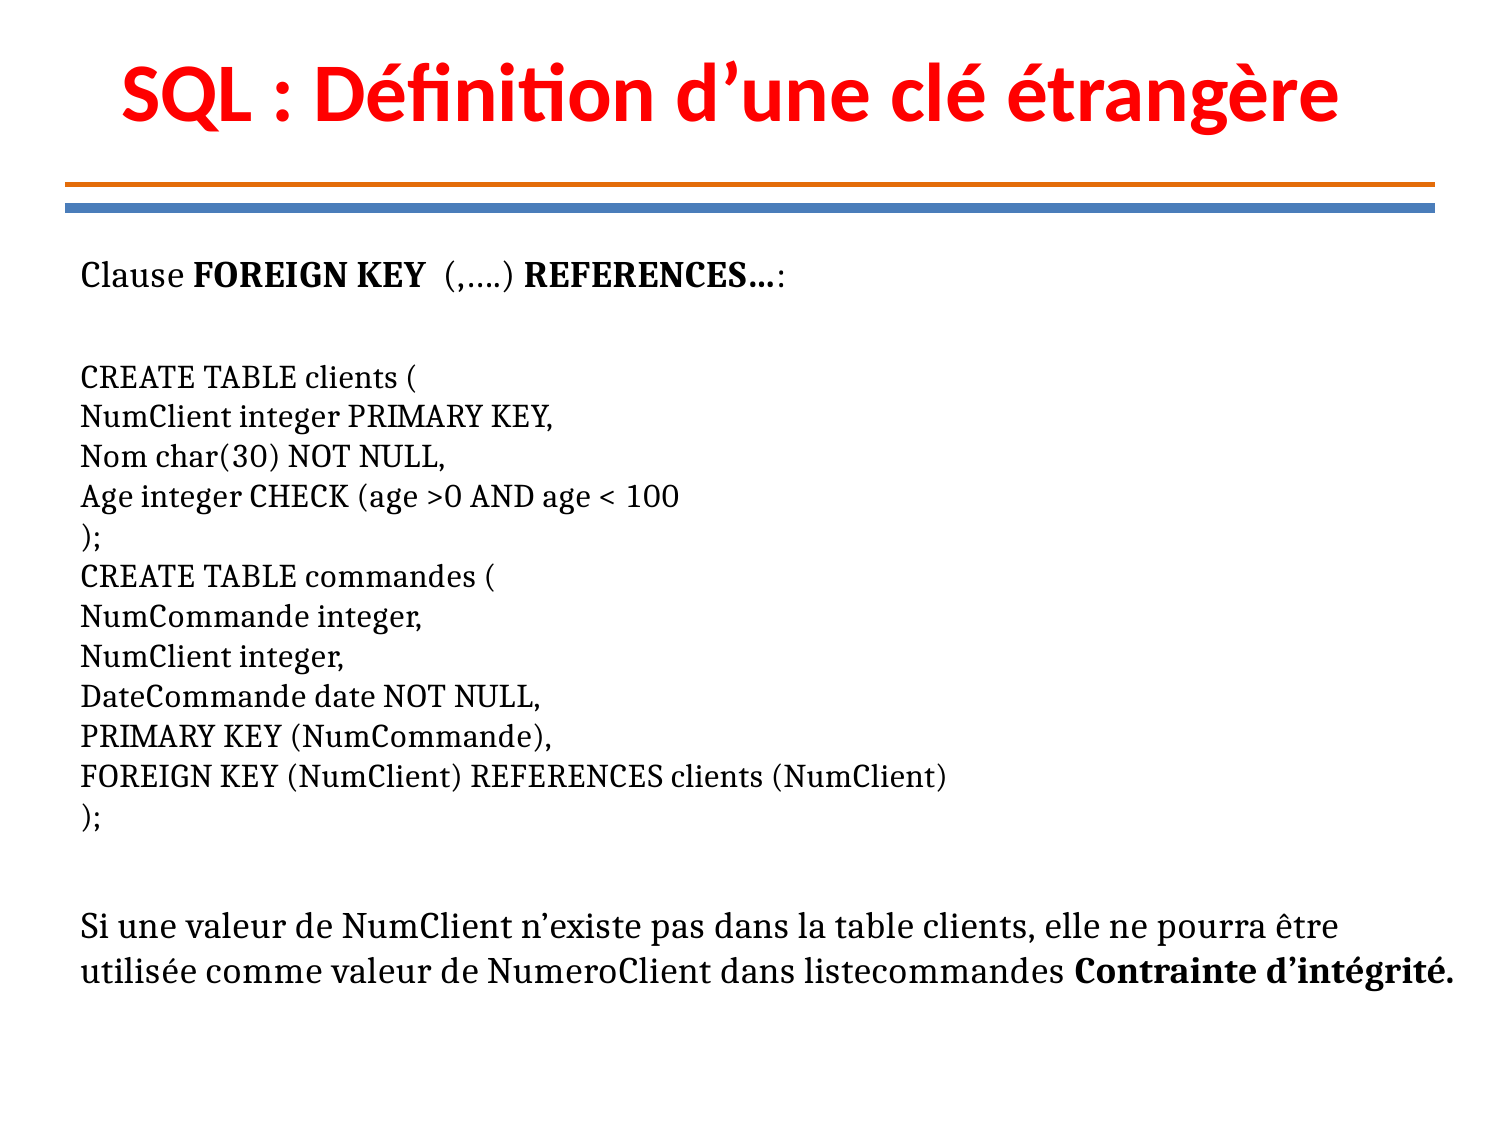

SQL : Définition d’une clé étrangère
Clause FOREIGN KEY  (,….) REFERENCES…:

CREATE TABLE clients (
NumClient integer PRIMARY KEY,
Nom char(30) NOT NULL,
Age integer CHECK (age >0 AND age < 100
);
CREATE TABLE commandes (
NumCommande integer,
NumClient integer,
DateCommande date NOT NULL,
PRIMARY KEY (NumCommande),
FOREIGN KEY (NumClient) REFERENCES clients (NumClient)
);

Si une valeur de NumClient n’existe pas dans la table clients, elle ne pourra être utilisée comme valeur de NumeroClient dans listecommandes Contrainte d’intégrité.